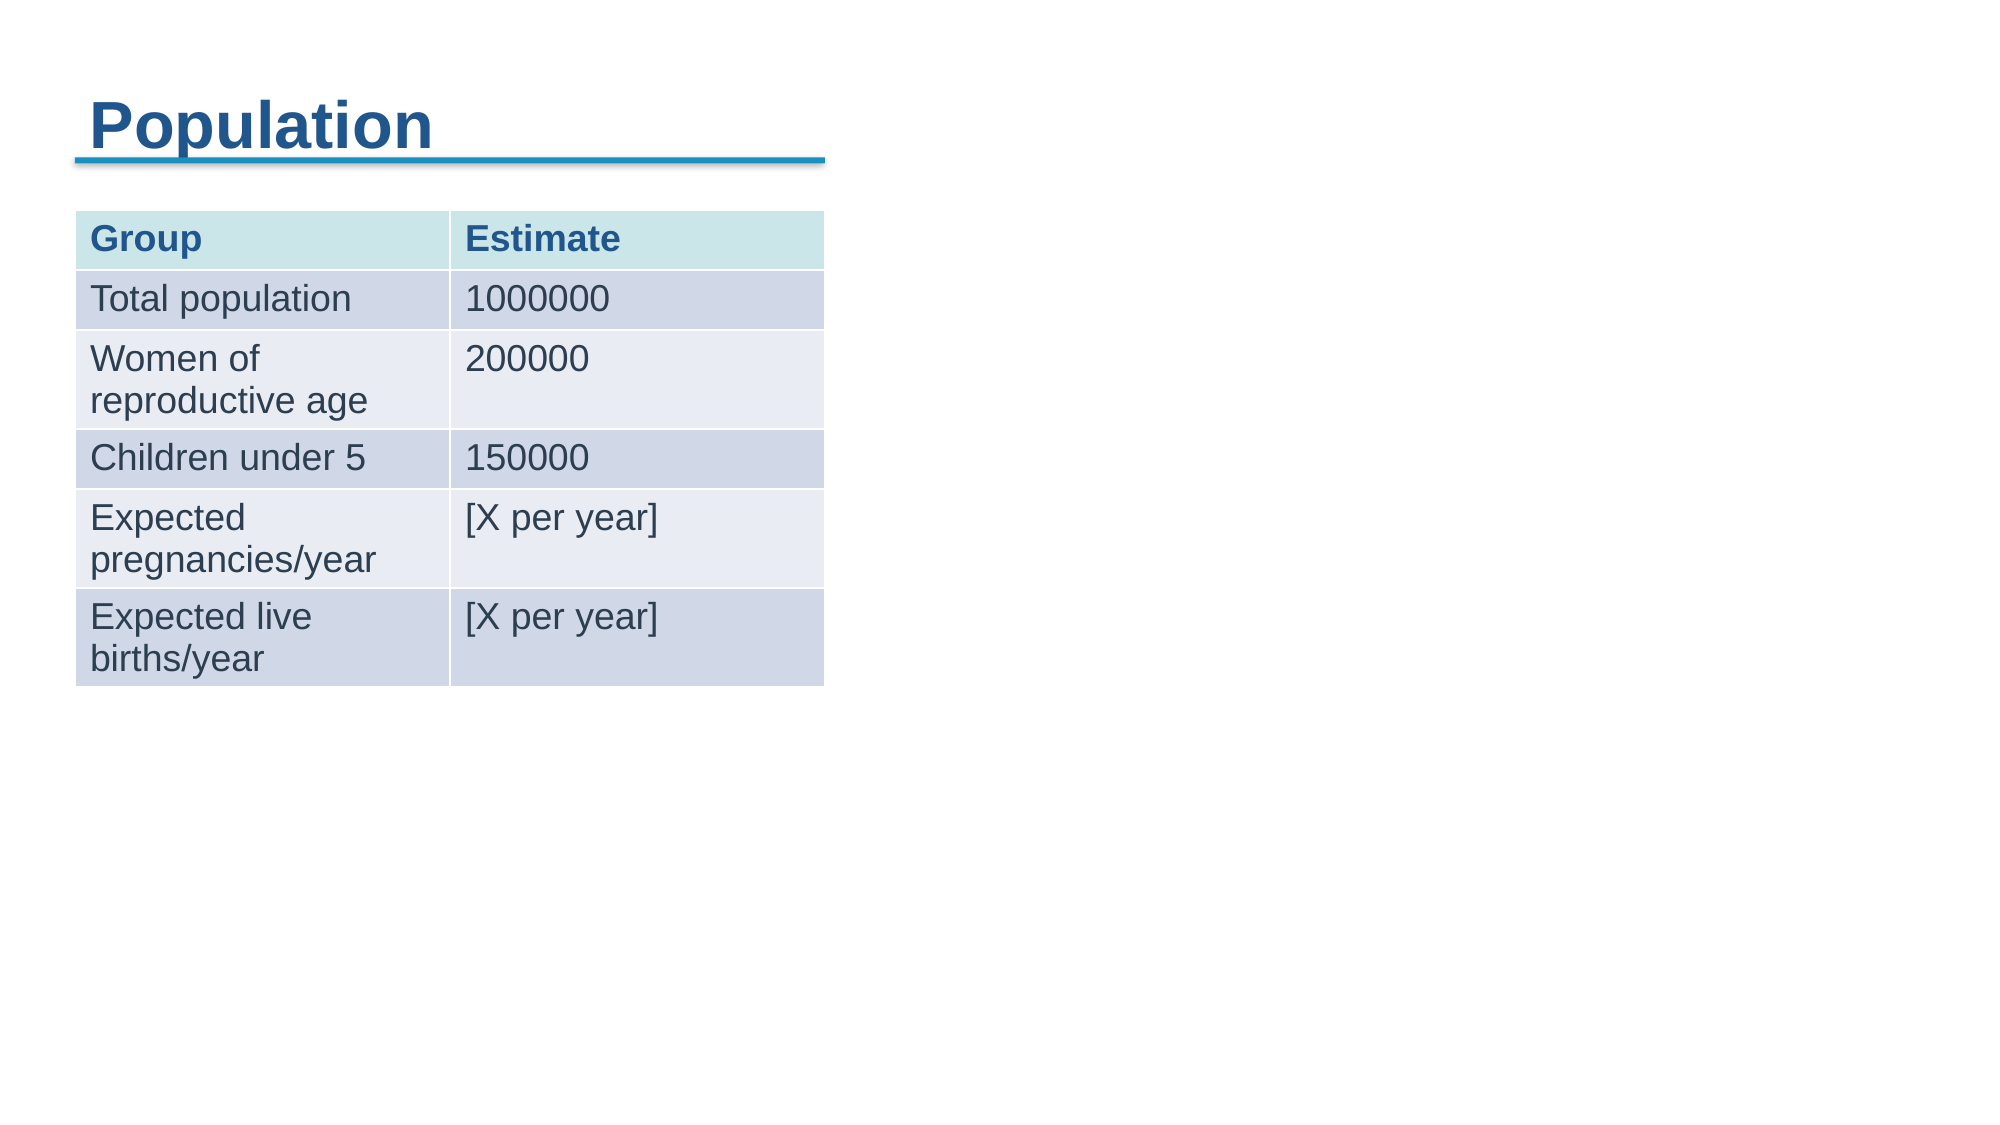

Population

| Group | Estimate |
| --- | --- |
| Total population | 1000000 |
| Women of reproductive age | 200000 |
| Children under 5 | 150000 |
| Expected pregnancies/year | [X per year] |
| Expected live births/year | [X per year] |